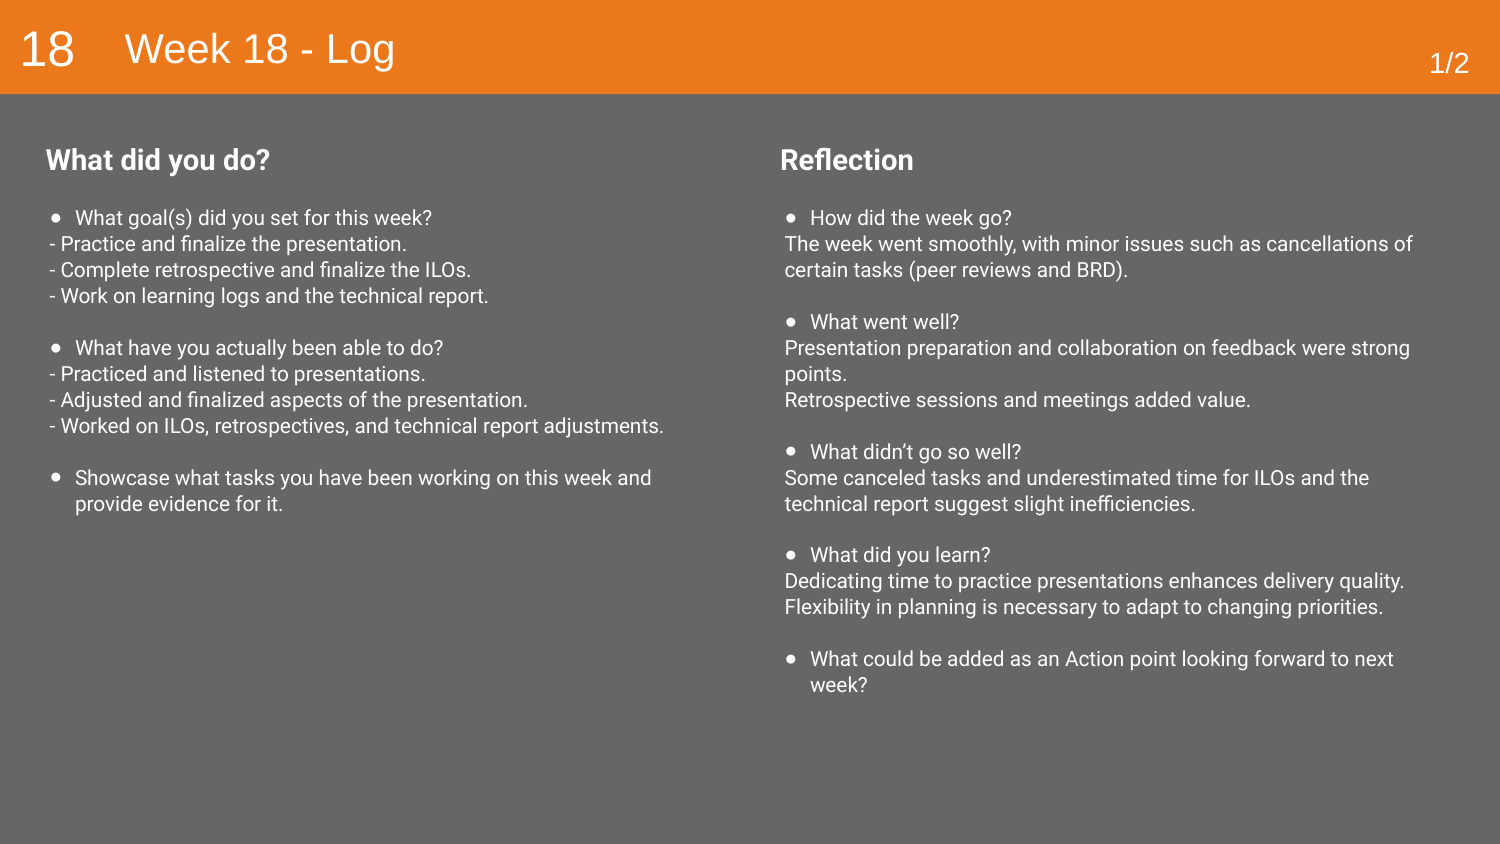

18
# Week 18 - Log
1/2

What did you do?
Reflection
What goal(s) did you set for this week?
- Practice and finalize the presentation.
- Complete retrospective and finalize the ILOs.
- Work on learning logs and the technical report.

What have you actually been able to do?
- Practiced and listened to presentations.
- Adjusted and finalized aspects of the presentation.
- Worked on ILOs, retrospectives, and technical report adjustments.

Showcase what tasks you have been working on this week and provide evidence for it.
How did the week go?
The week went smoothly, with minor issues such as cancellations of certain tasks (peer reviews and BRD).

What went well?
Presentation preparation and collaboration on feedback were strong points.
Retrospective sessions and meetings added value.

What didn’t go so well?
Some canceled tasks and underestimated time for ILOs and the technical report suggest slight inefficiencies.

What did you learn?
Dedicating time to practice presentations enhances delivery quality.
Flexibility in planning is necessary to adapt to changing priorities.

What could be added as an Action point looking forward to next week?